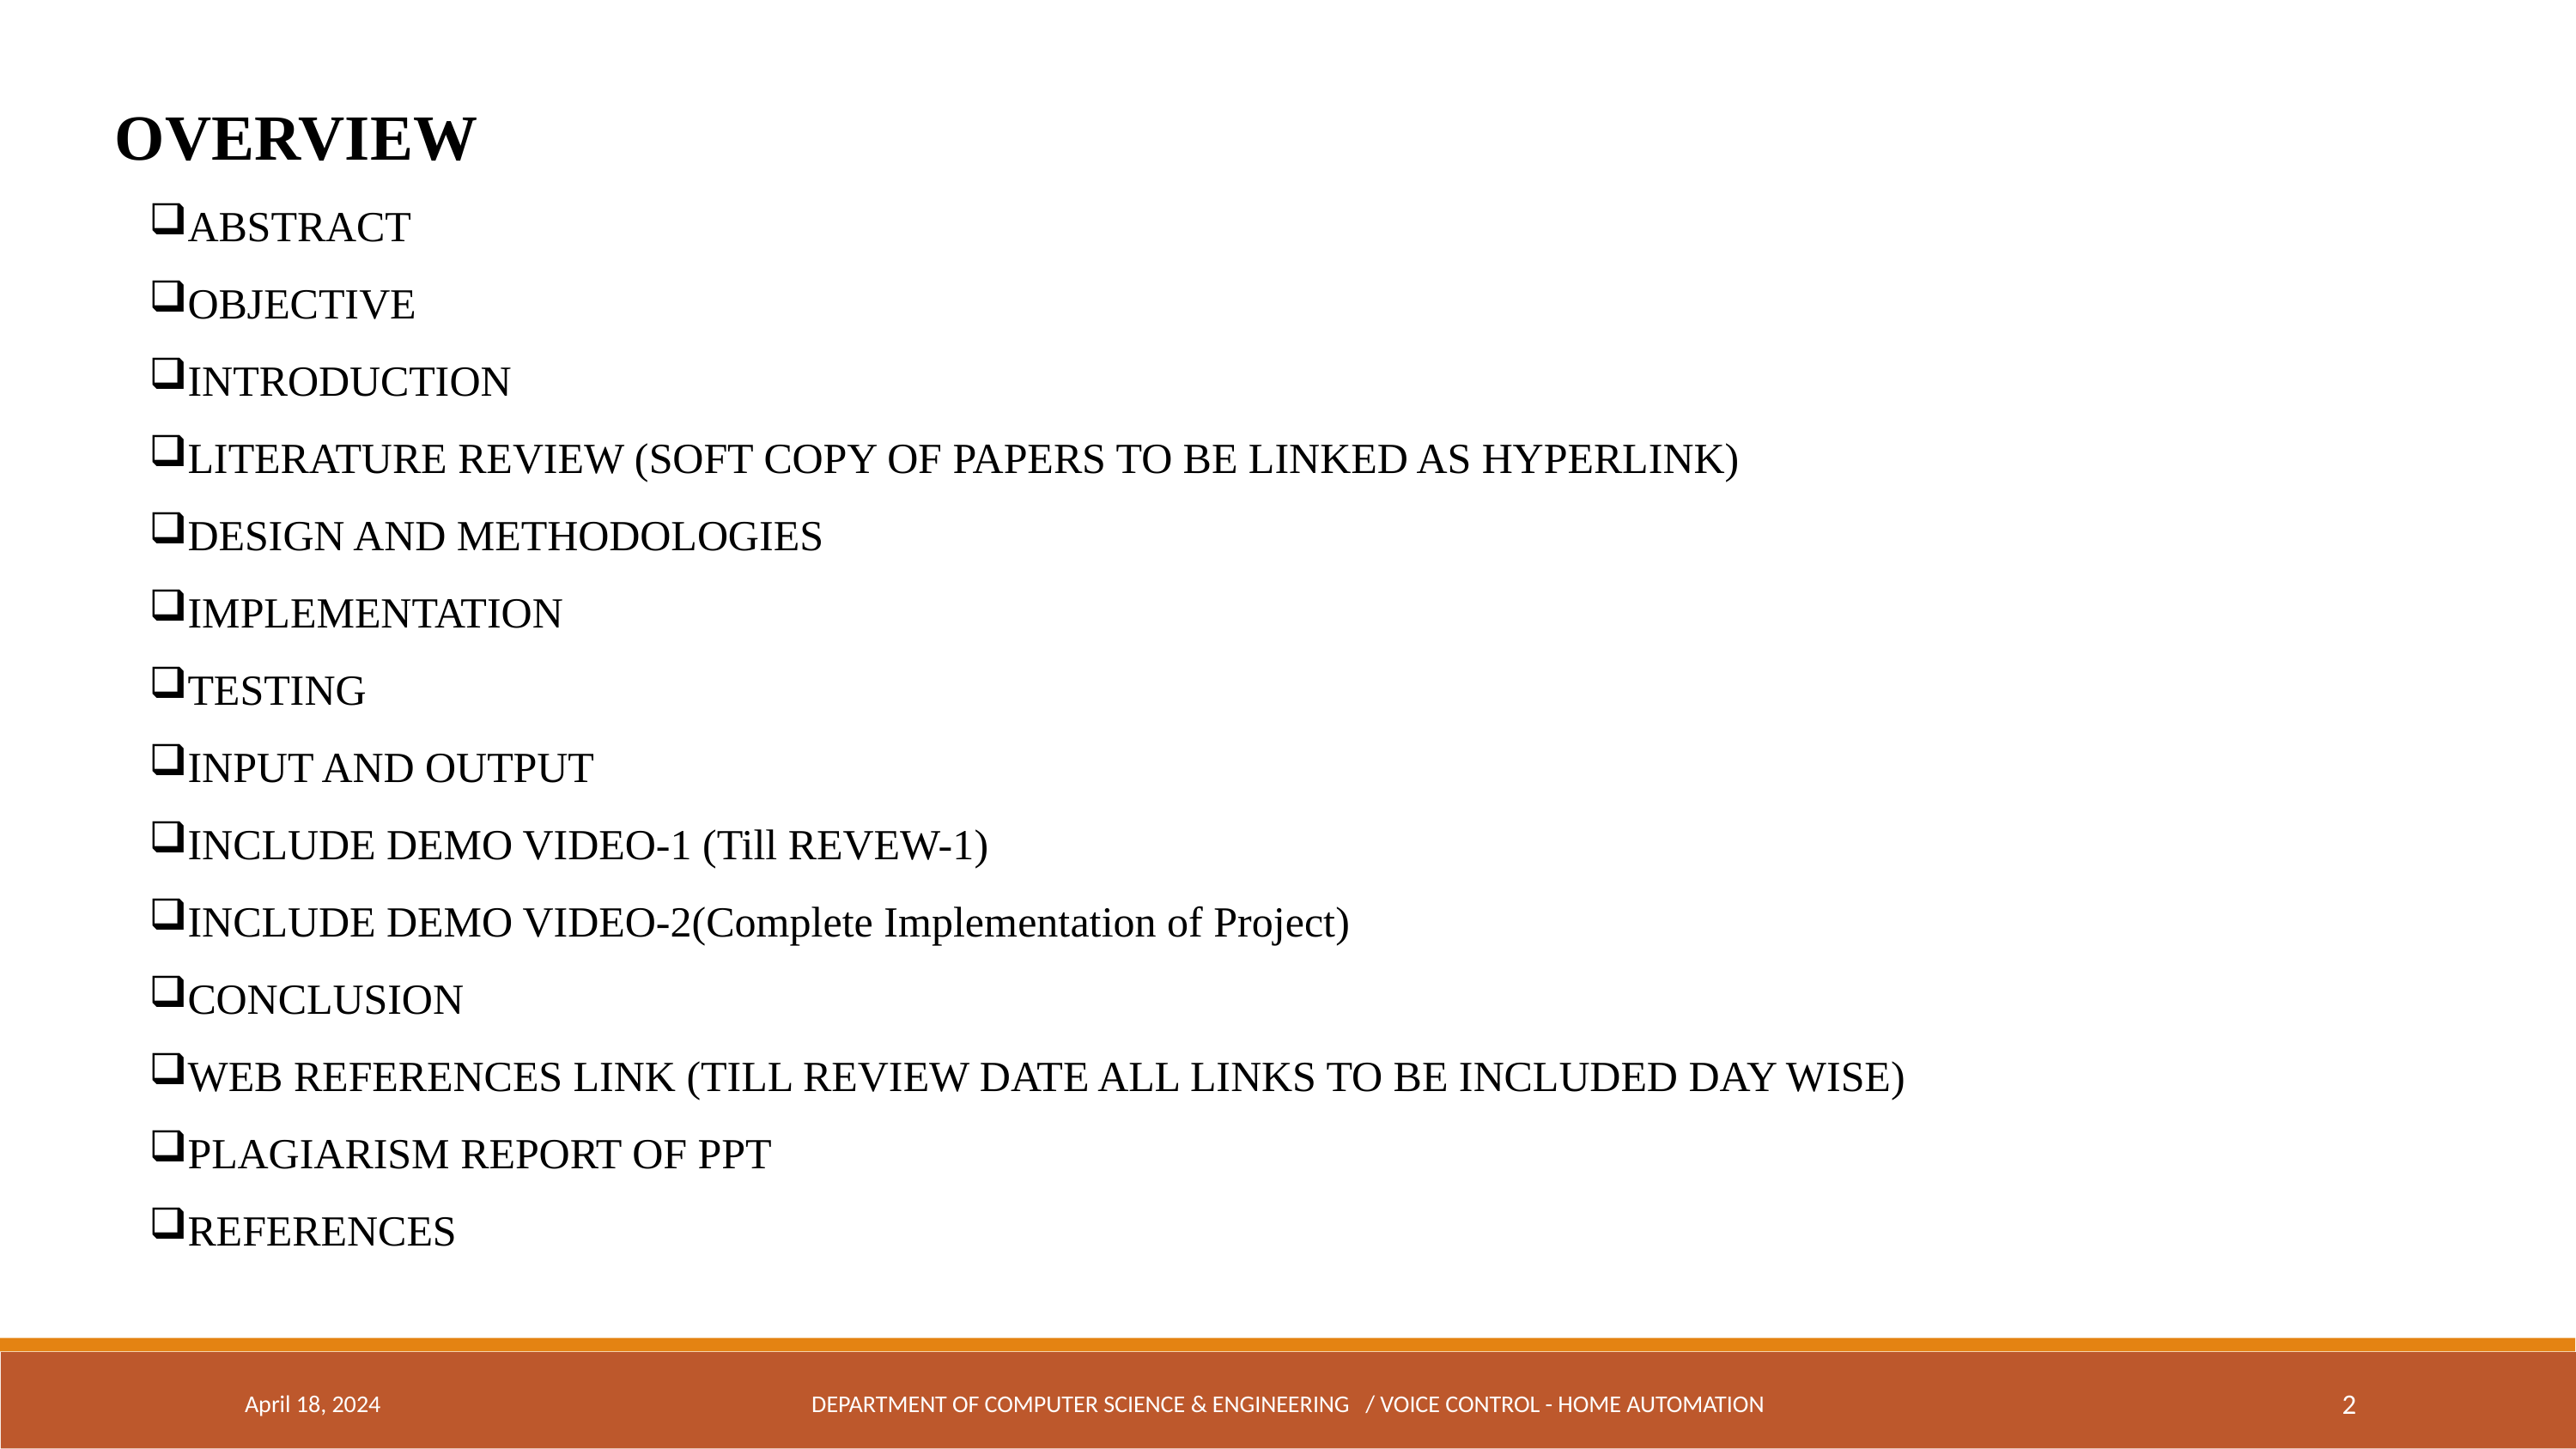

OVERVIEW
ABSTRACT
OBJECTIVE
INTRODUCTION
LITERATURE REVIEW (SOFT COPY OF PAPERS TO BE LINKED AS HYPERLINK)
DESIGN AND METHODOLOGIES
IMPLEMENTATION
TESTING
INPUT AND OUTPUT
INCLUDE DEMO VIDEO-1 (Till REVEW-1)
INCLUDE DEMO VIDEO-2(Complete Implementation of Project)
CONCLUSION
WEB REFERENCES LINK (TILL REVIEW DATE ALL LINKS TO BE INCLUDED DAY WISE)
PLAGIARISM REPORT OF PPT
REFERENCES
April 18, 2024
DEPARTMENT OF COMPUTER SCIENCE & ENGINEERING   / Voice Control - Home Automation
2